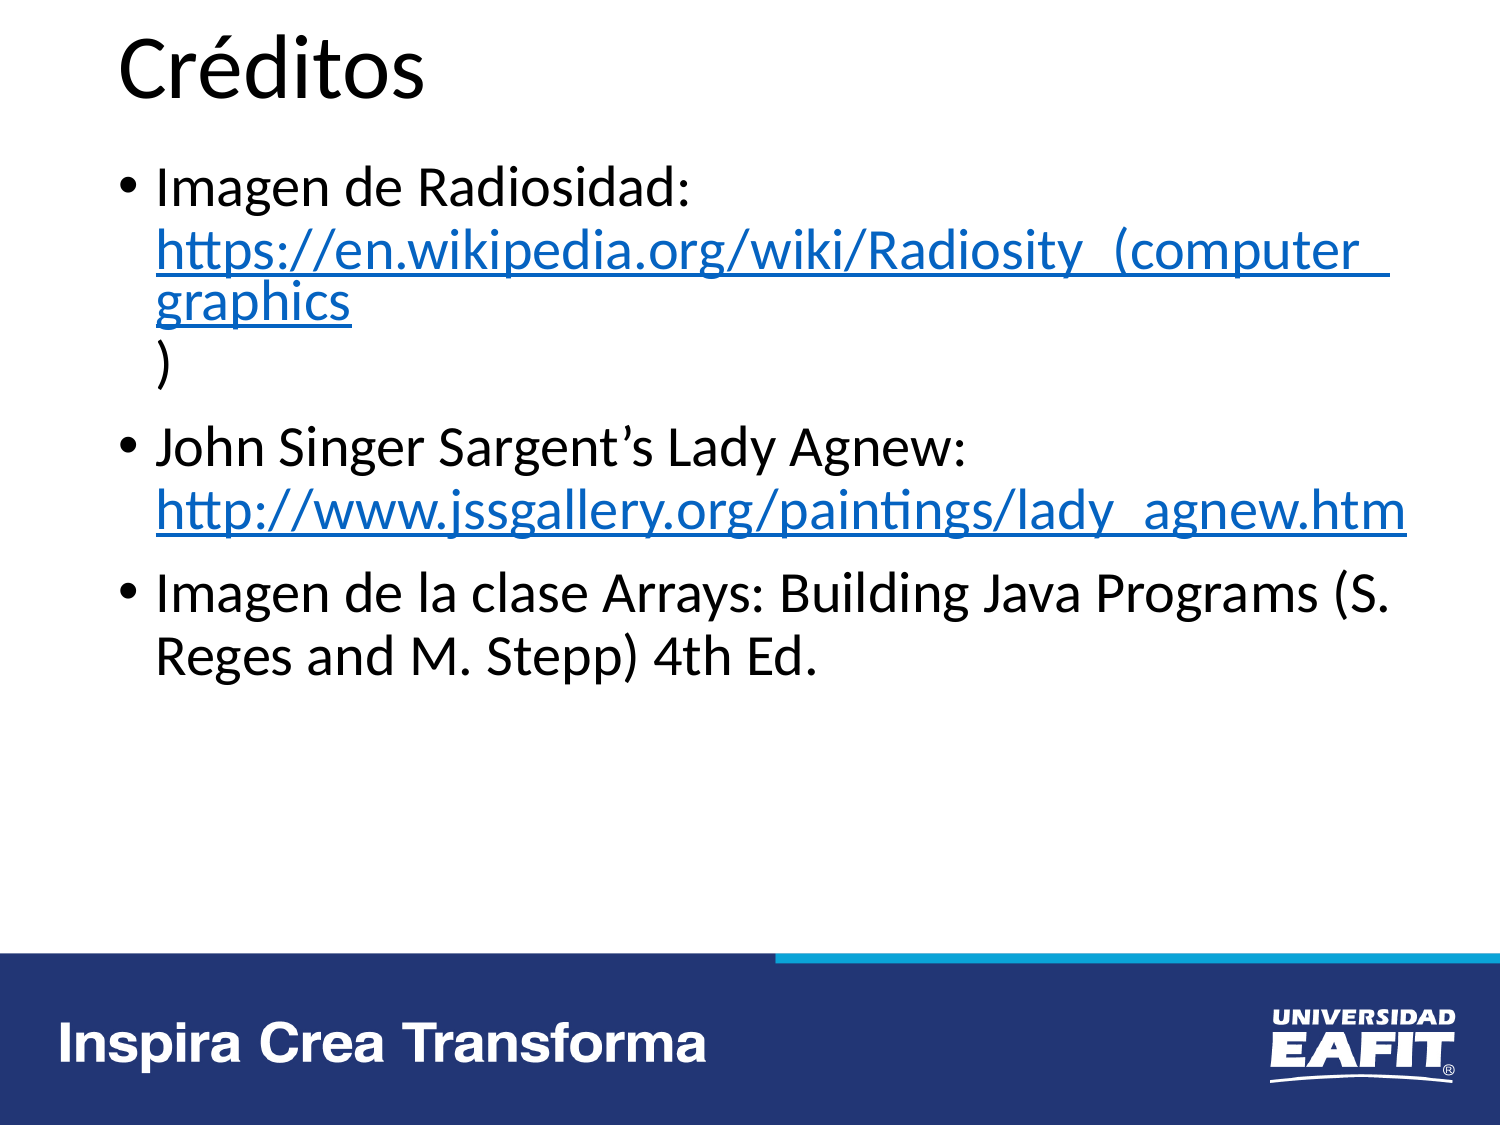

# Créditos
Imagen de Radiosidad: https://en.wikipedia.org/wiki/Radiosity_(computer_graphics)
John Singer Sargent’s Lady Agnew: http://www.jssgallery.org/paintings/lady_agnew.htm
Imagen de la clase Arrays: Building Java Programs (S. Reges and M. Stepp) 4th Ed.